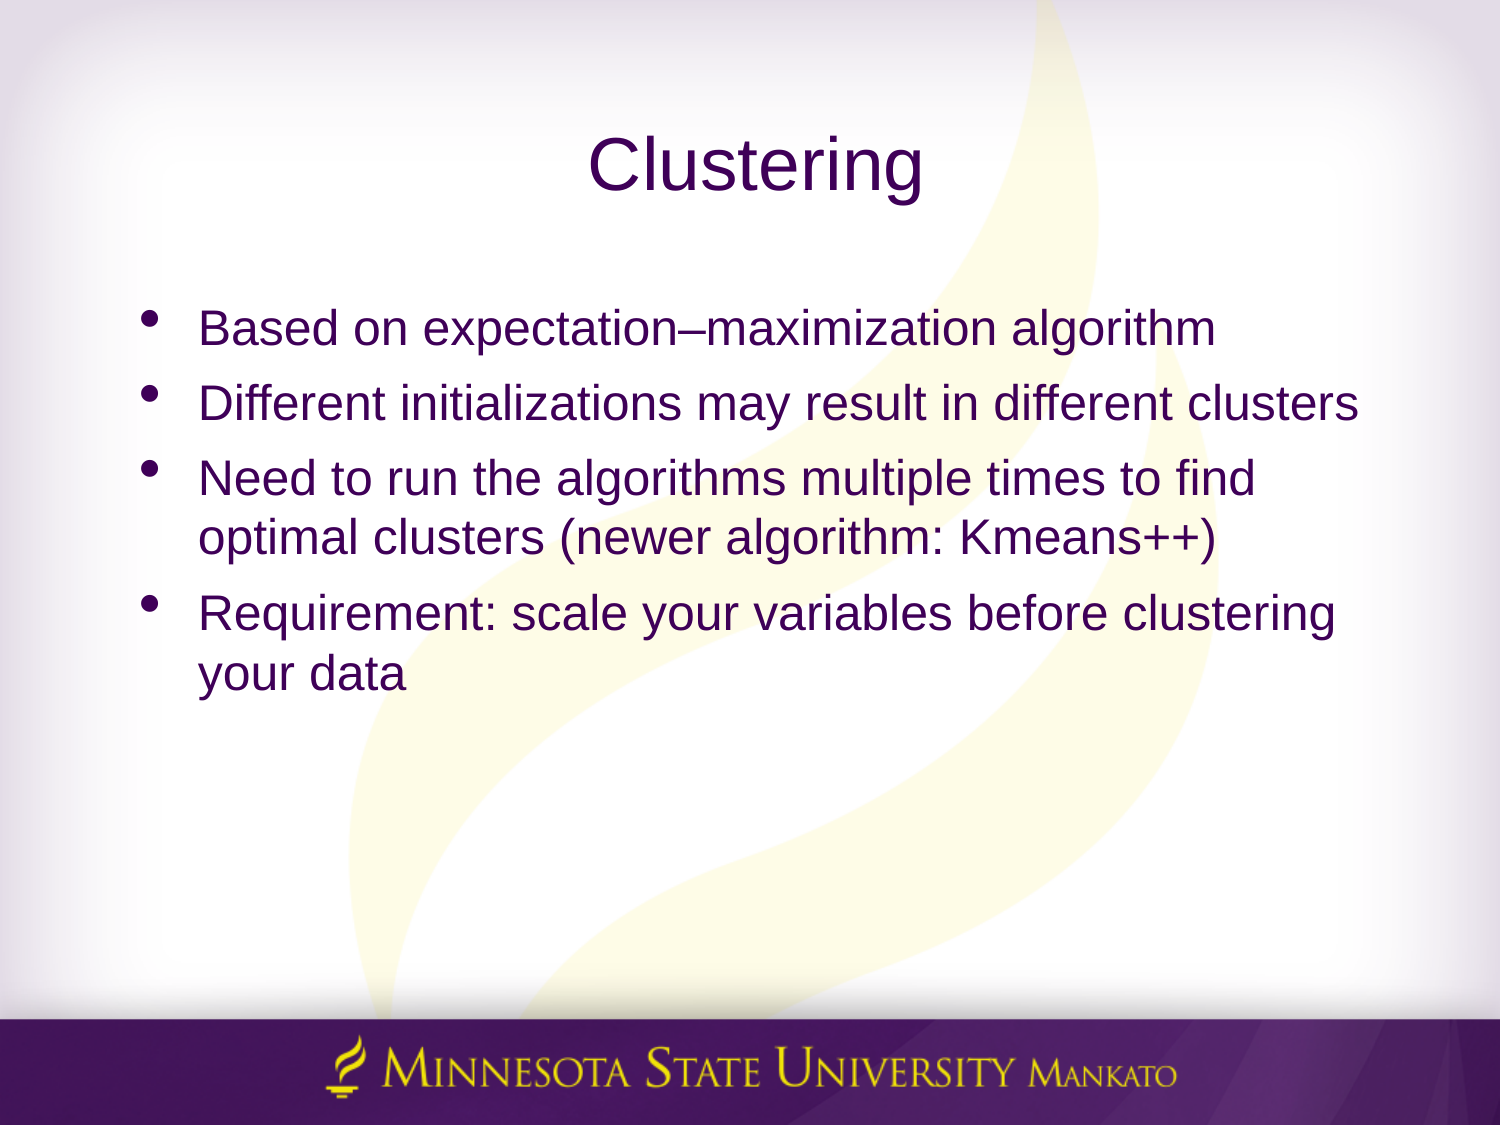

# Clustering
Based on expectation–maximization algorithm
Different initializations may result in different clusters
Need to run the algorithms multiple times to find optimal clusters (newer algorithm: Kmeans++)
Requirement: scale your variables before clustering your data